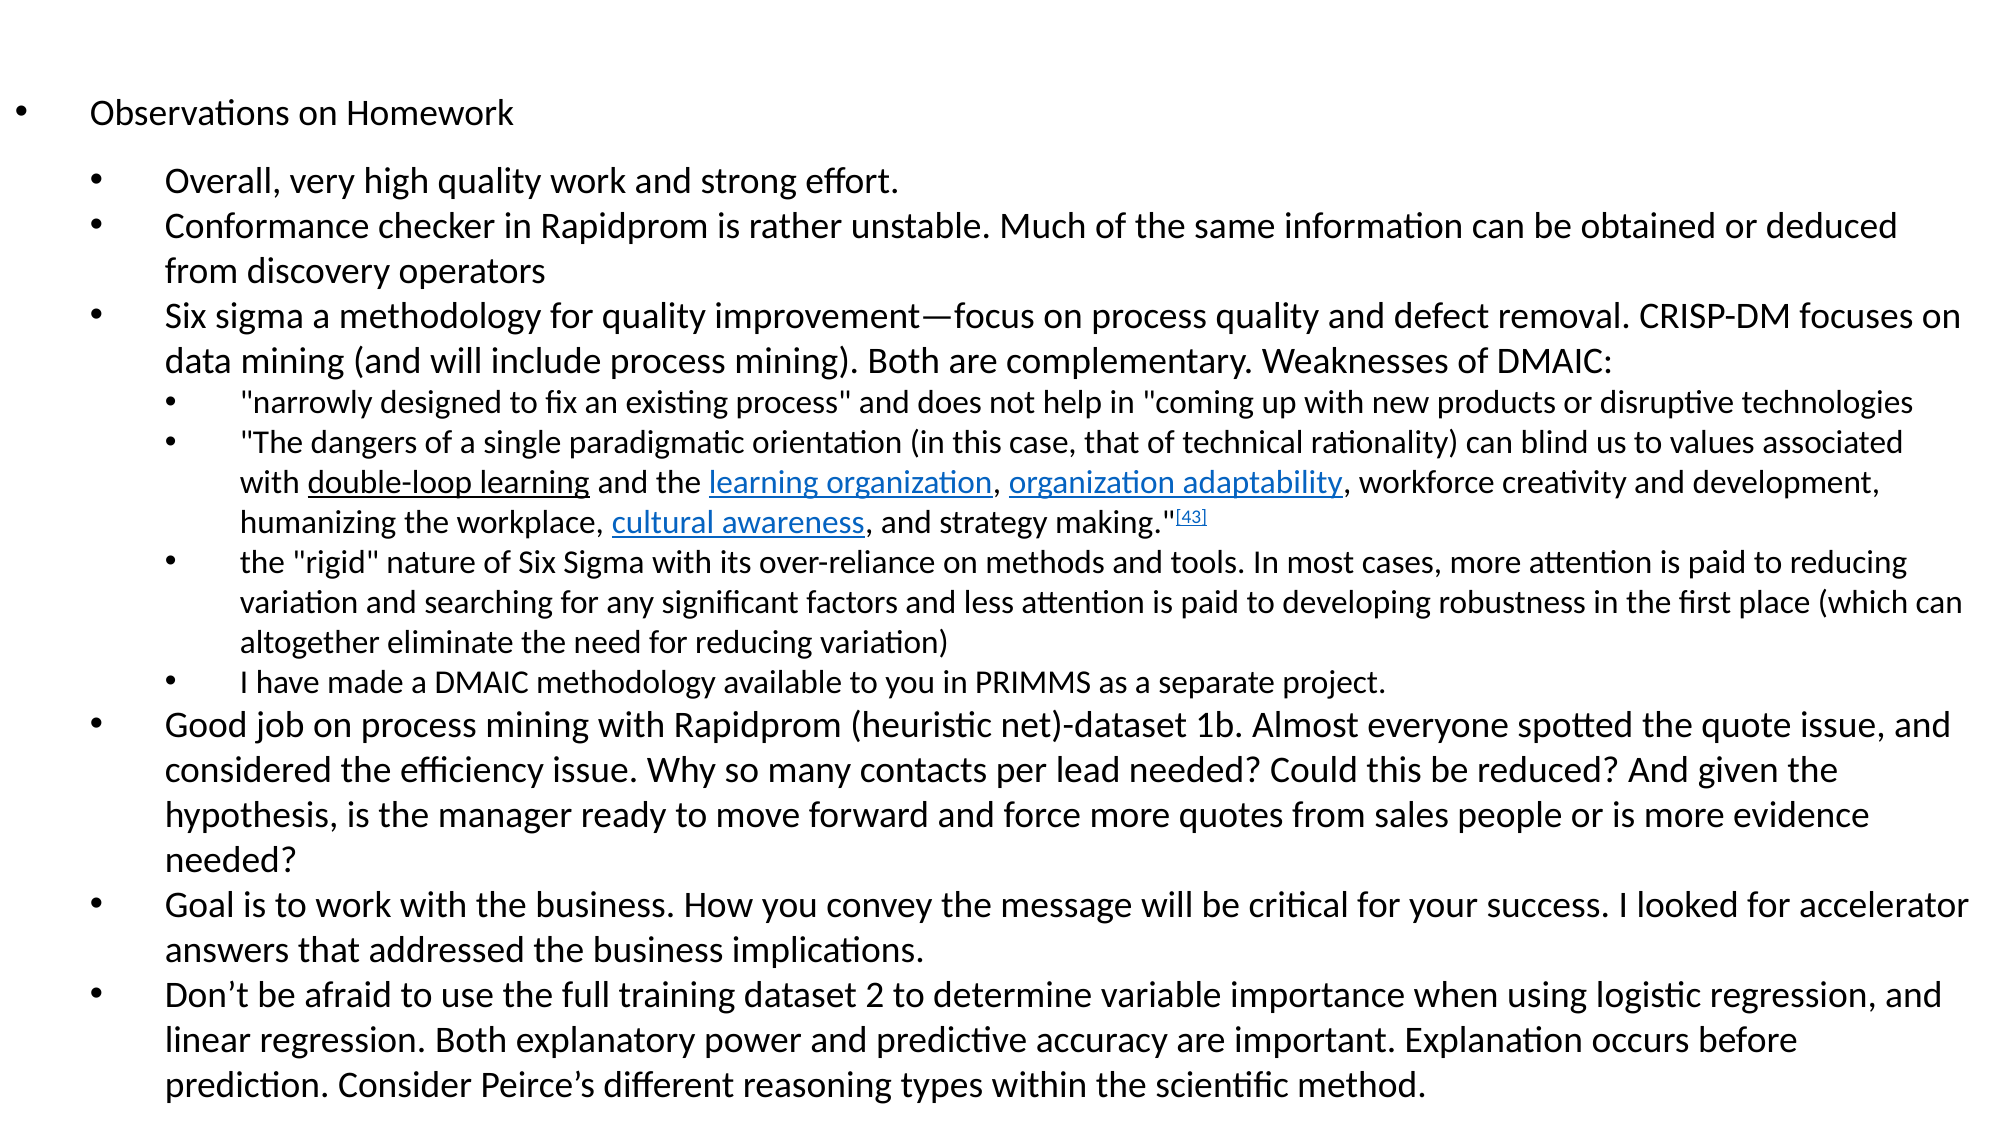

Observations on Homework
Overall, very high quality work and strong effort.
Conformance checker in Rapidprom is rather unstable. Much of the same information can be obtained or deduced from discovery operators
Six sigma a methodology for quality improvement—focus on process quality and defect removal. CRISP-DM focuses on data mining (and will include process mining). Both are complementary. Weaknesses of DMAIC:
"narrowly designed to fix an existing process" and does not help in "coming up with new products or disruptive technologies
"The dangers of a single paradigmatic orientation (in this case, that of technical rationality) can blind us to values associated with double-loop learning and the learning organization, organization adaptability, workforce creativity and development, humanizing the workplace, cultural awareness, and strategy making."[43]
the "rigid" nature of Six Sigma with its over-reliance on methods and tools. In most cases, more attention is paid to reducing variation and searching for any significant factors and less attention is paid to developing robustness in the first place (which can altogether eliminate the need for reducing variation)
I have made a DMAIC methodology available to you in PRIMMS as a separate project.
Good job on process mining with Rapidprom (heuristic net)-dataset 1b. Almost everyone spotted the quote issue, and considered the efficiency issue. Why so many contacts per lead needed? Could this be reduced? And given the hypothesis, is the manager ready to move forward and force more quotes from sales people or is more evidence needed?
Goal is to work with the business. How you convey the message will be critical for your success. I looked for accelerator answers that addressed the business implications.
Don’t be afraid to use the full training dataset 2 to determine variable importance when using logistic regression, and linear regression. Both explanatory power and predictive accuracy are important. Explanation occurs before prediction. Consider Peirce’s different reasoning types within the scientific method.